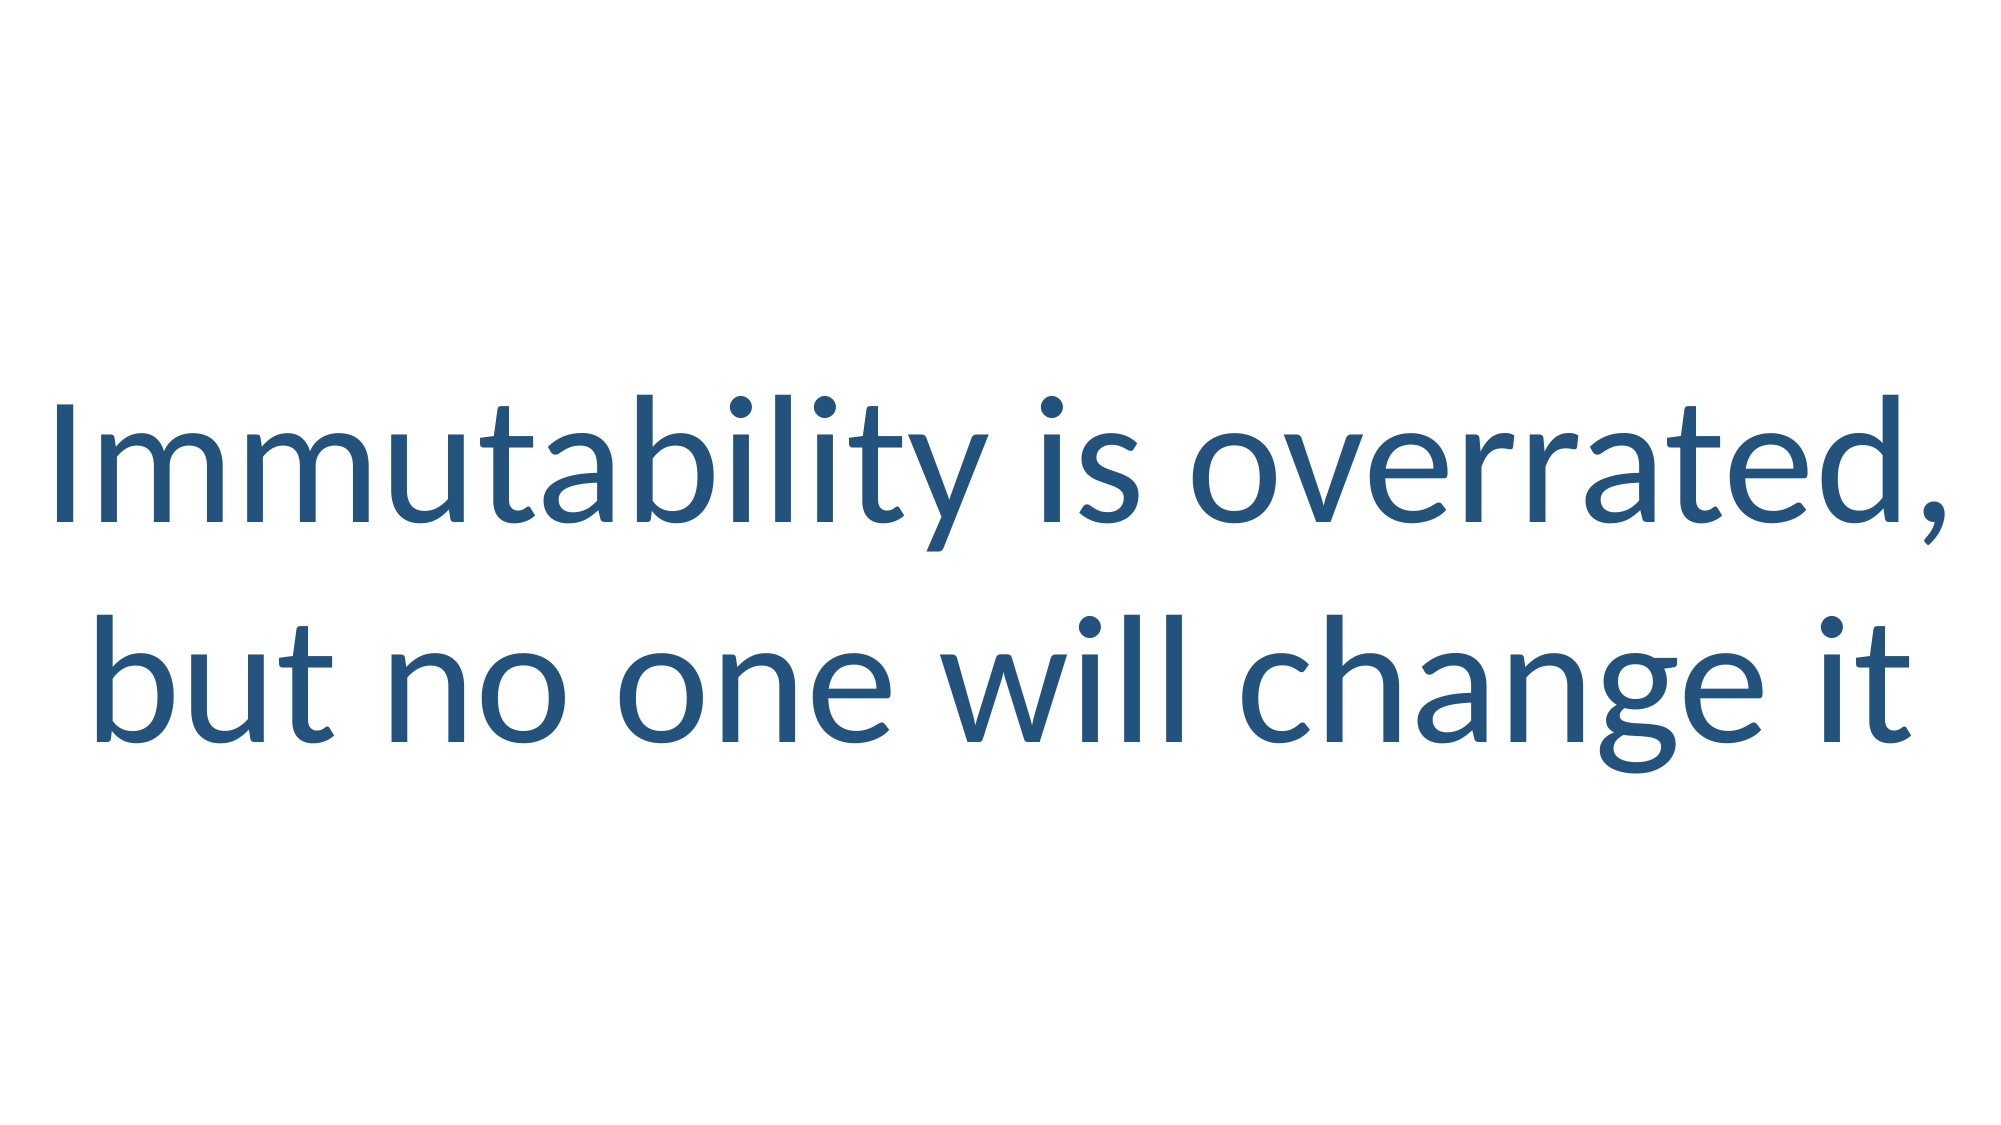

Immutability is overrated,
but no one will change it